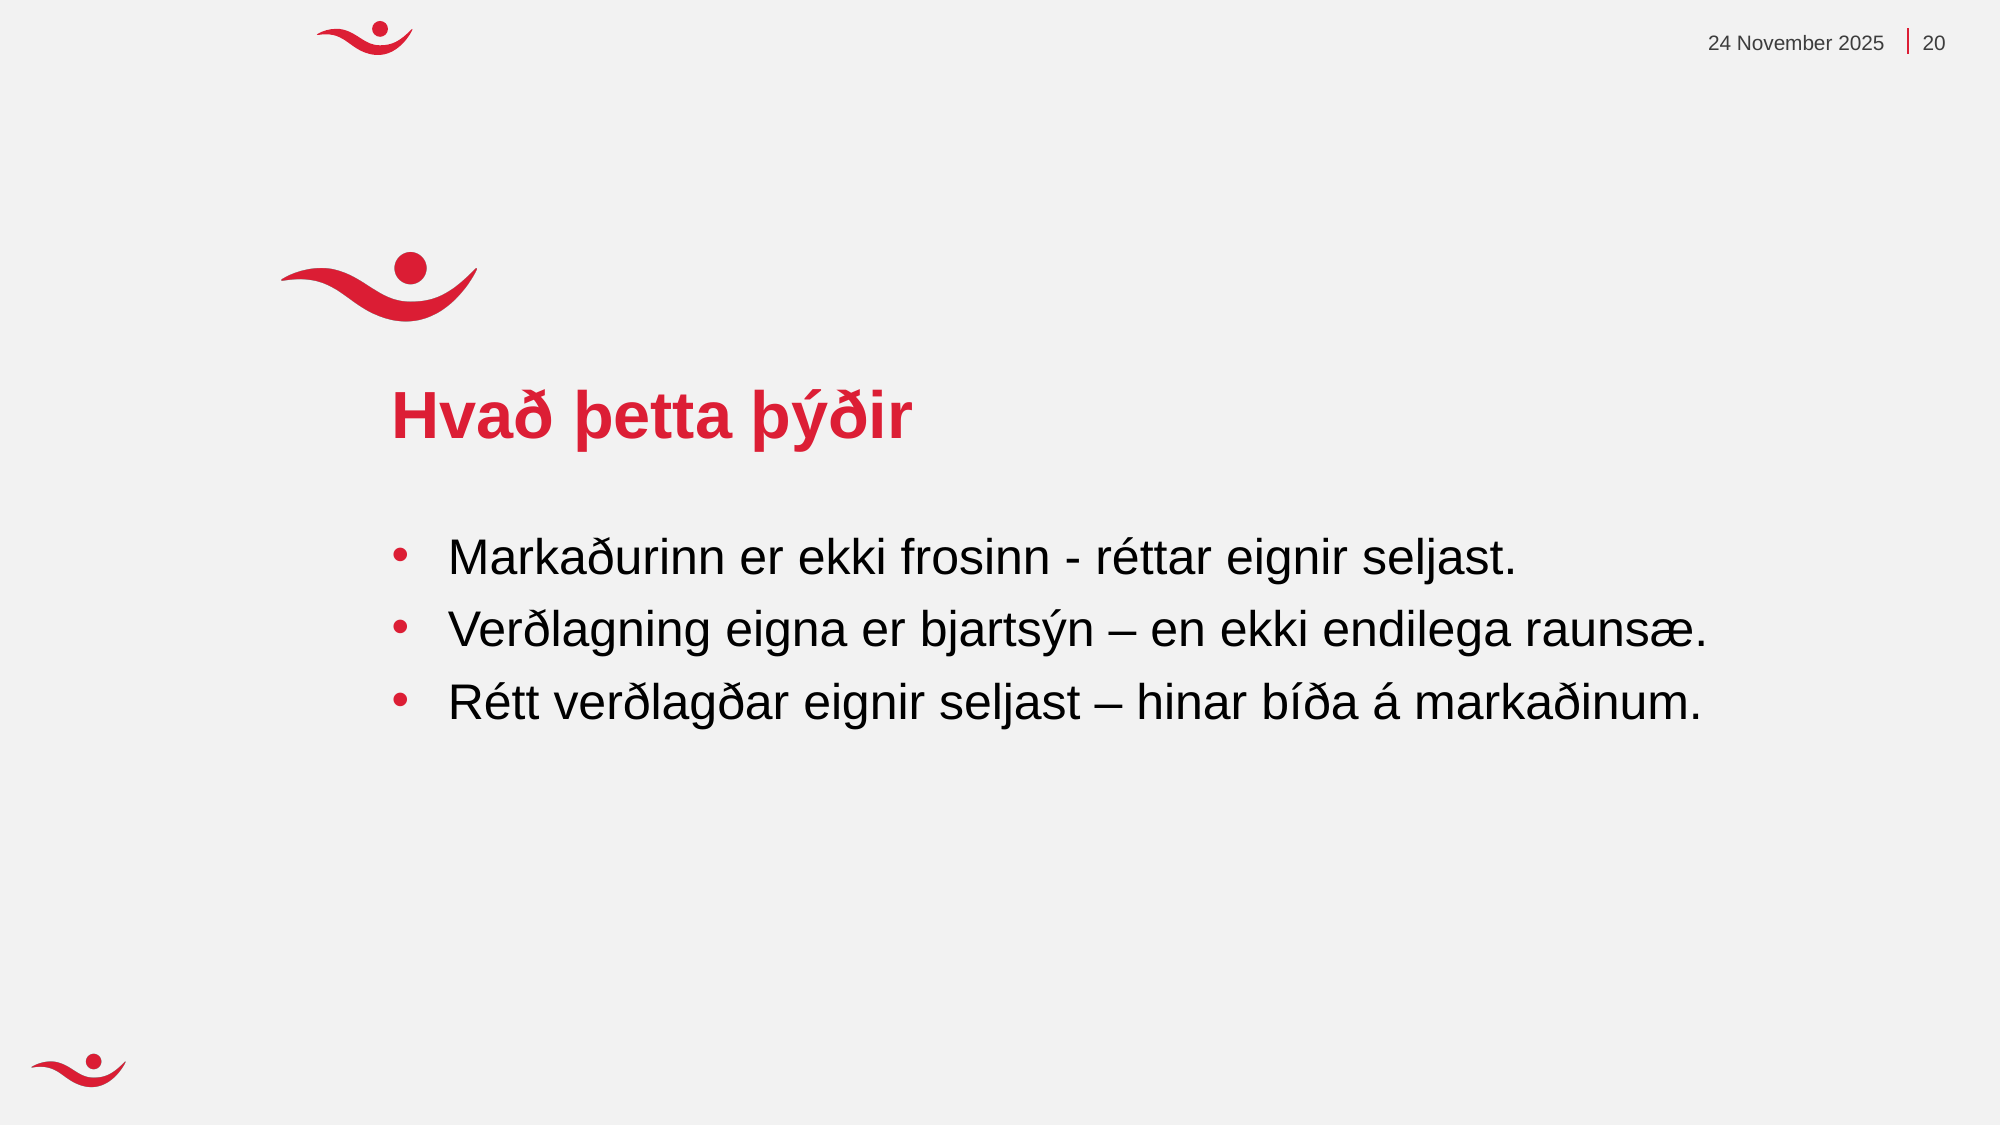

24 November 2025
20
# Hvað þetta þýðir
Markaðurinn er ekki frosinn - réttar eignir seljast.
Verðlagning eigna er bjartsýn – en ekki endilega raunsæ.
Rétt verðlagðar eignir seljast – hinar bíða á markaðinum.